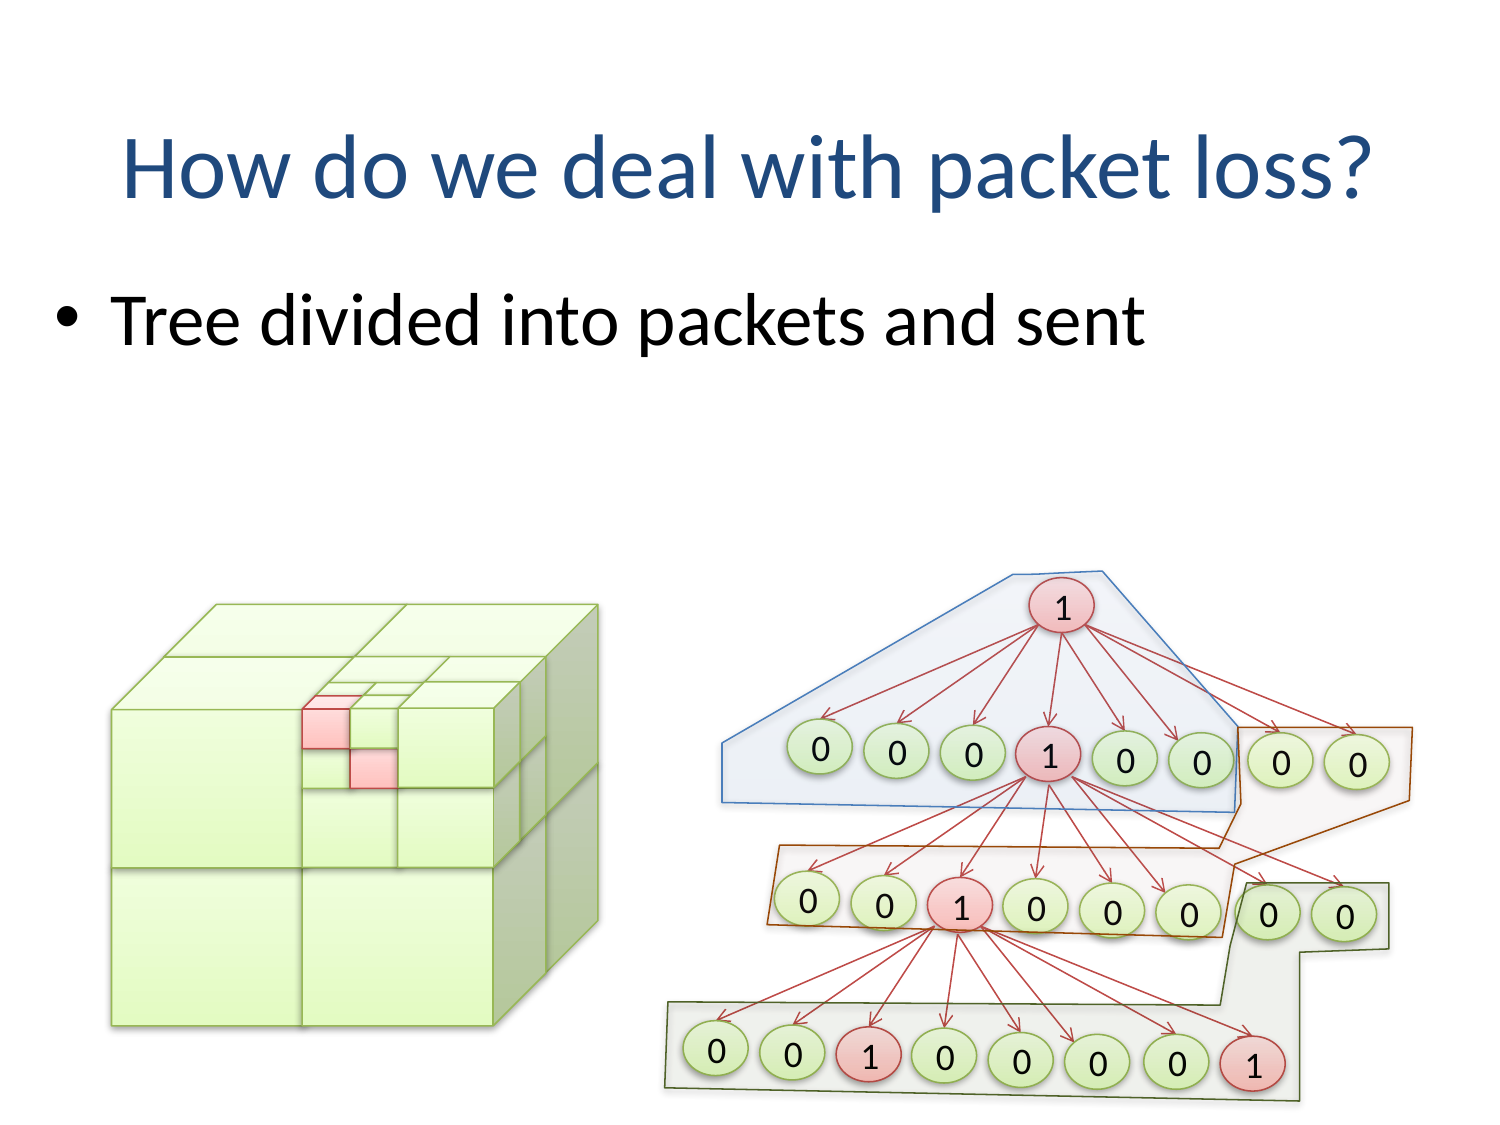

How do we deal with packet loss?
Tree divided into packets and sent

1

0
0
0
1

0
0
0
0

0
0
1
0

0
0
0
0
0
0
1
0
0
0
0
1